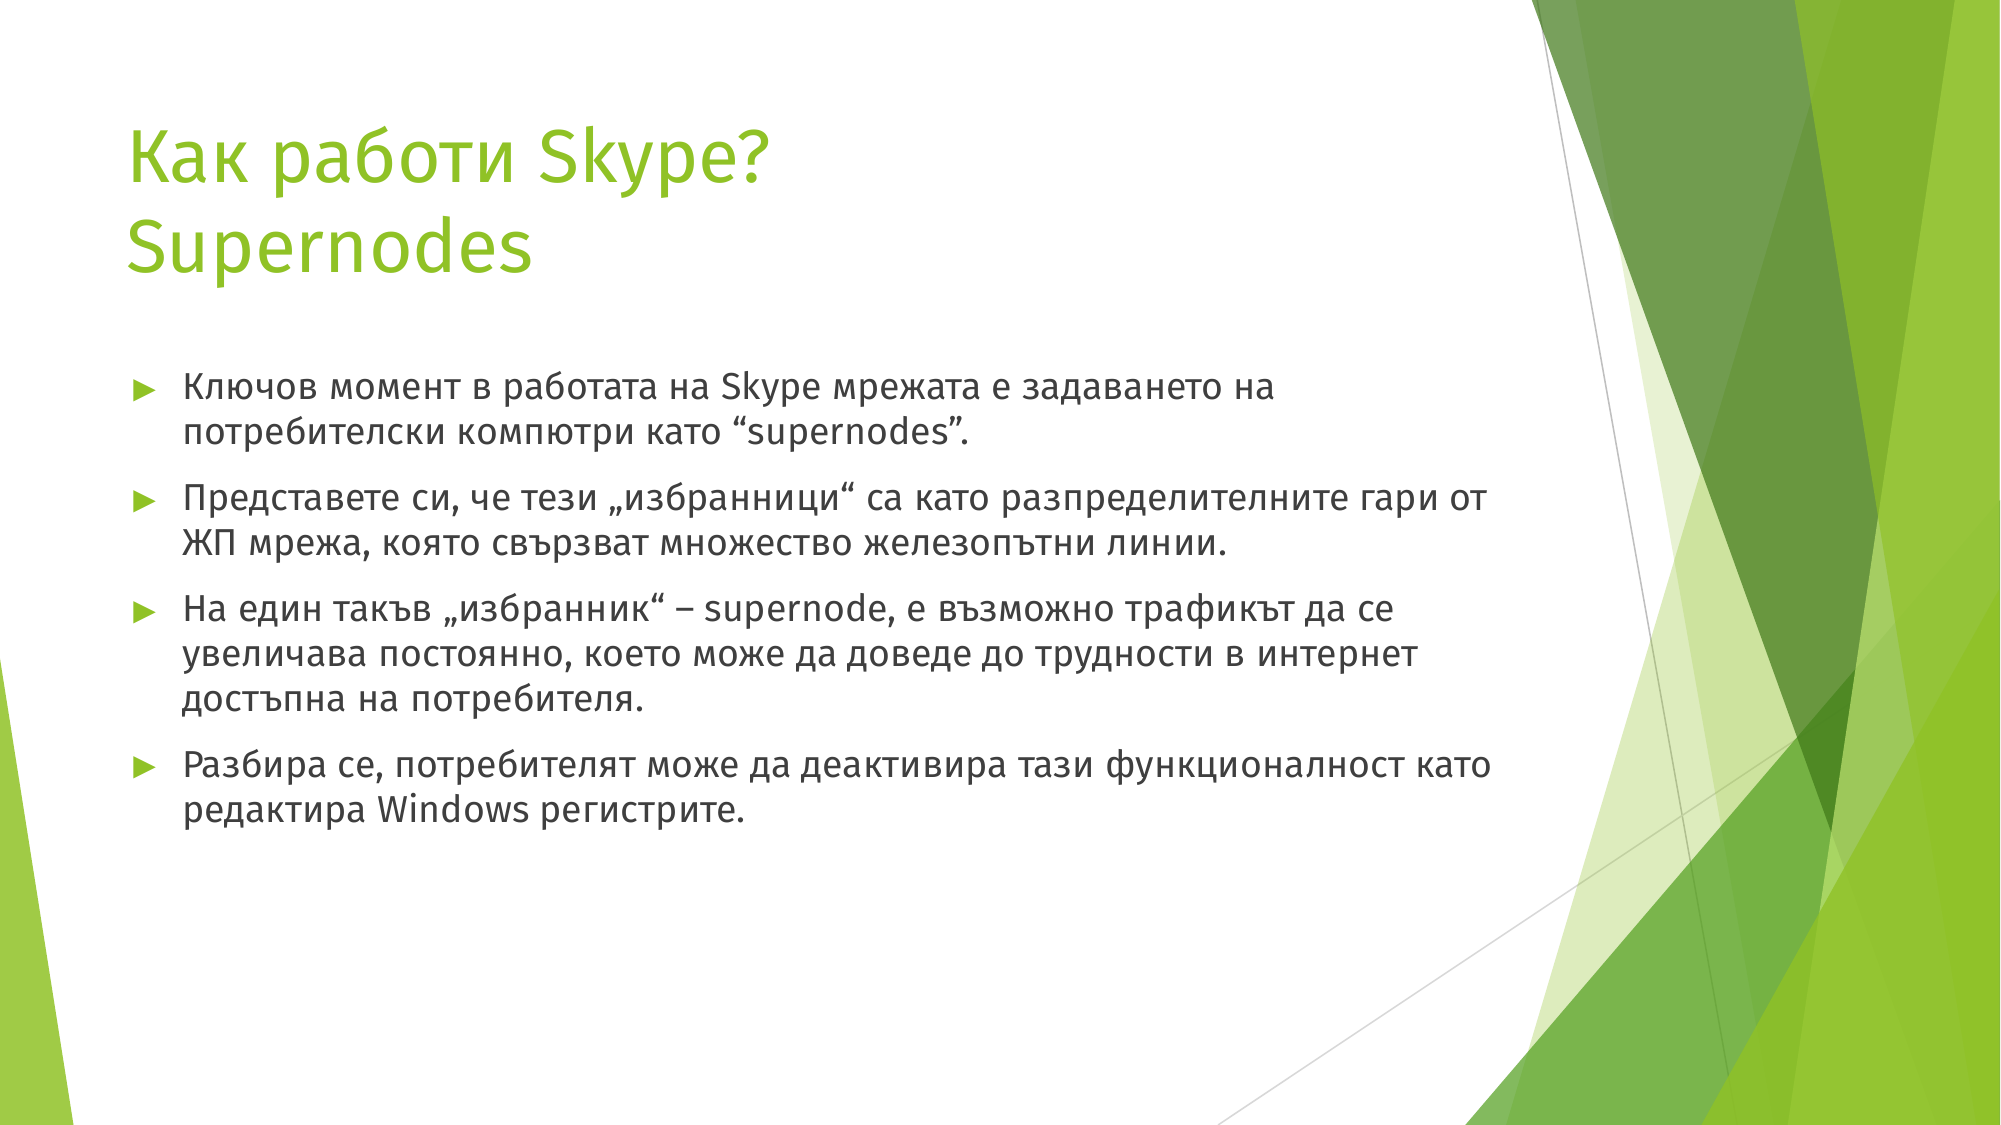

# Как работи Skype? Supernodes
Ключов момент в работата на Skype мрежата е задаването на потребителски компютри като “supernodes”.
Представете си, че тези „избранници“ са като разпределителните гари от ЖП мрежа, която свързват множество железопътни линии.
На един такъв „избранник“ – supernode, е възможно трафикът да се увеличава постоянно, което може да доведе до трудности в интернет достъпна на потребителя.
Разбира се, потребителят може да деактивира тази функционалност като редактира Windows регистрите.